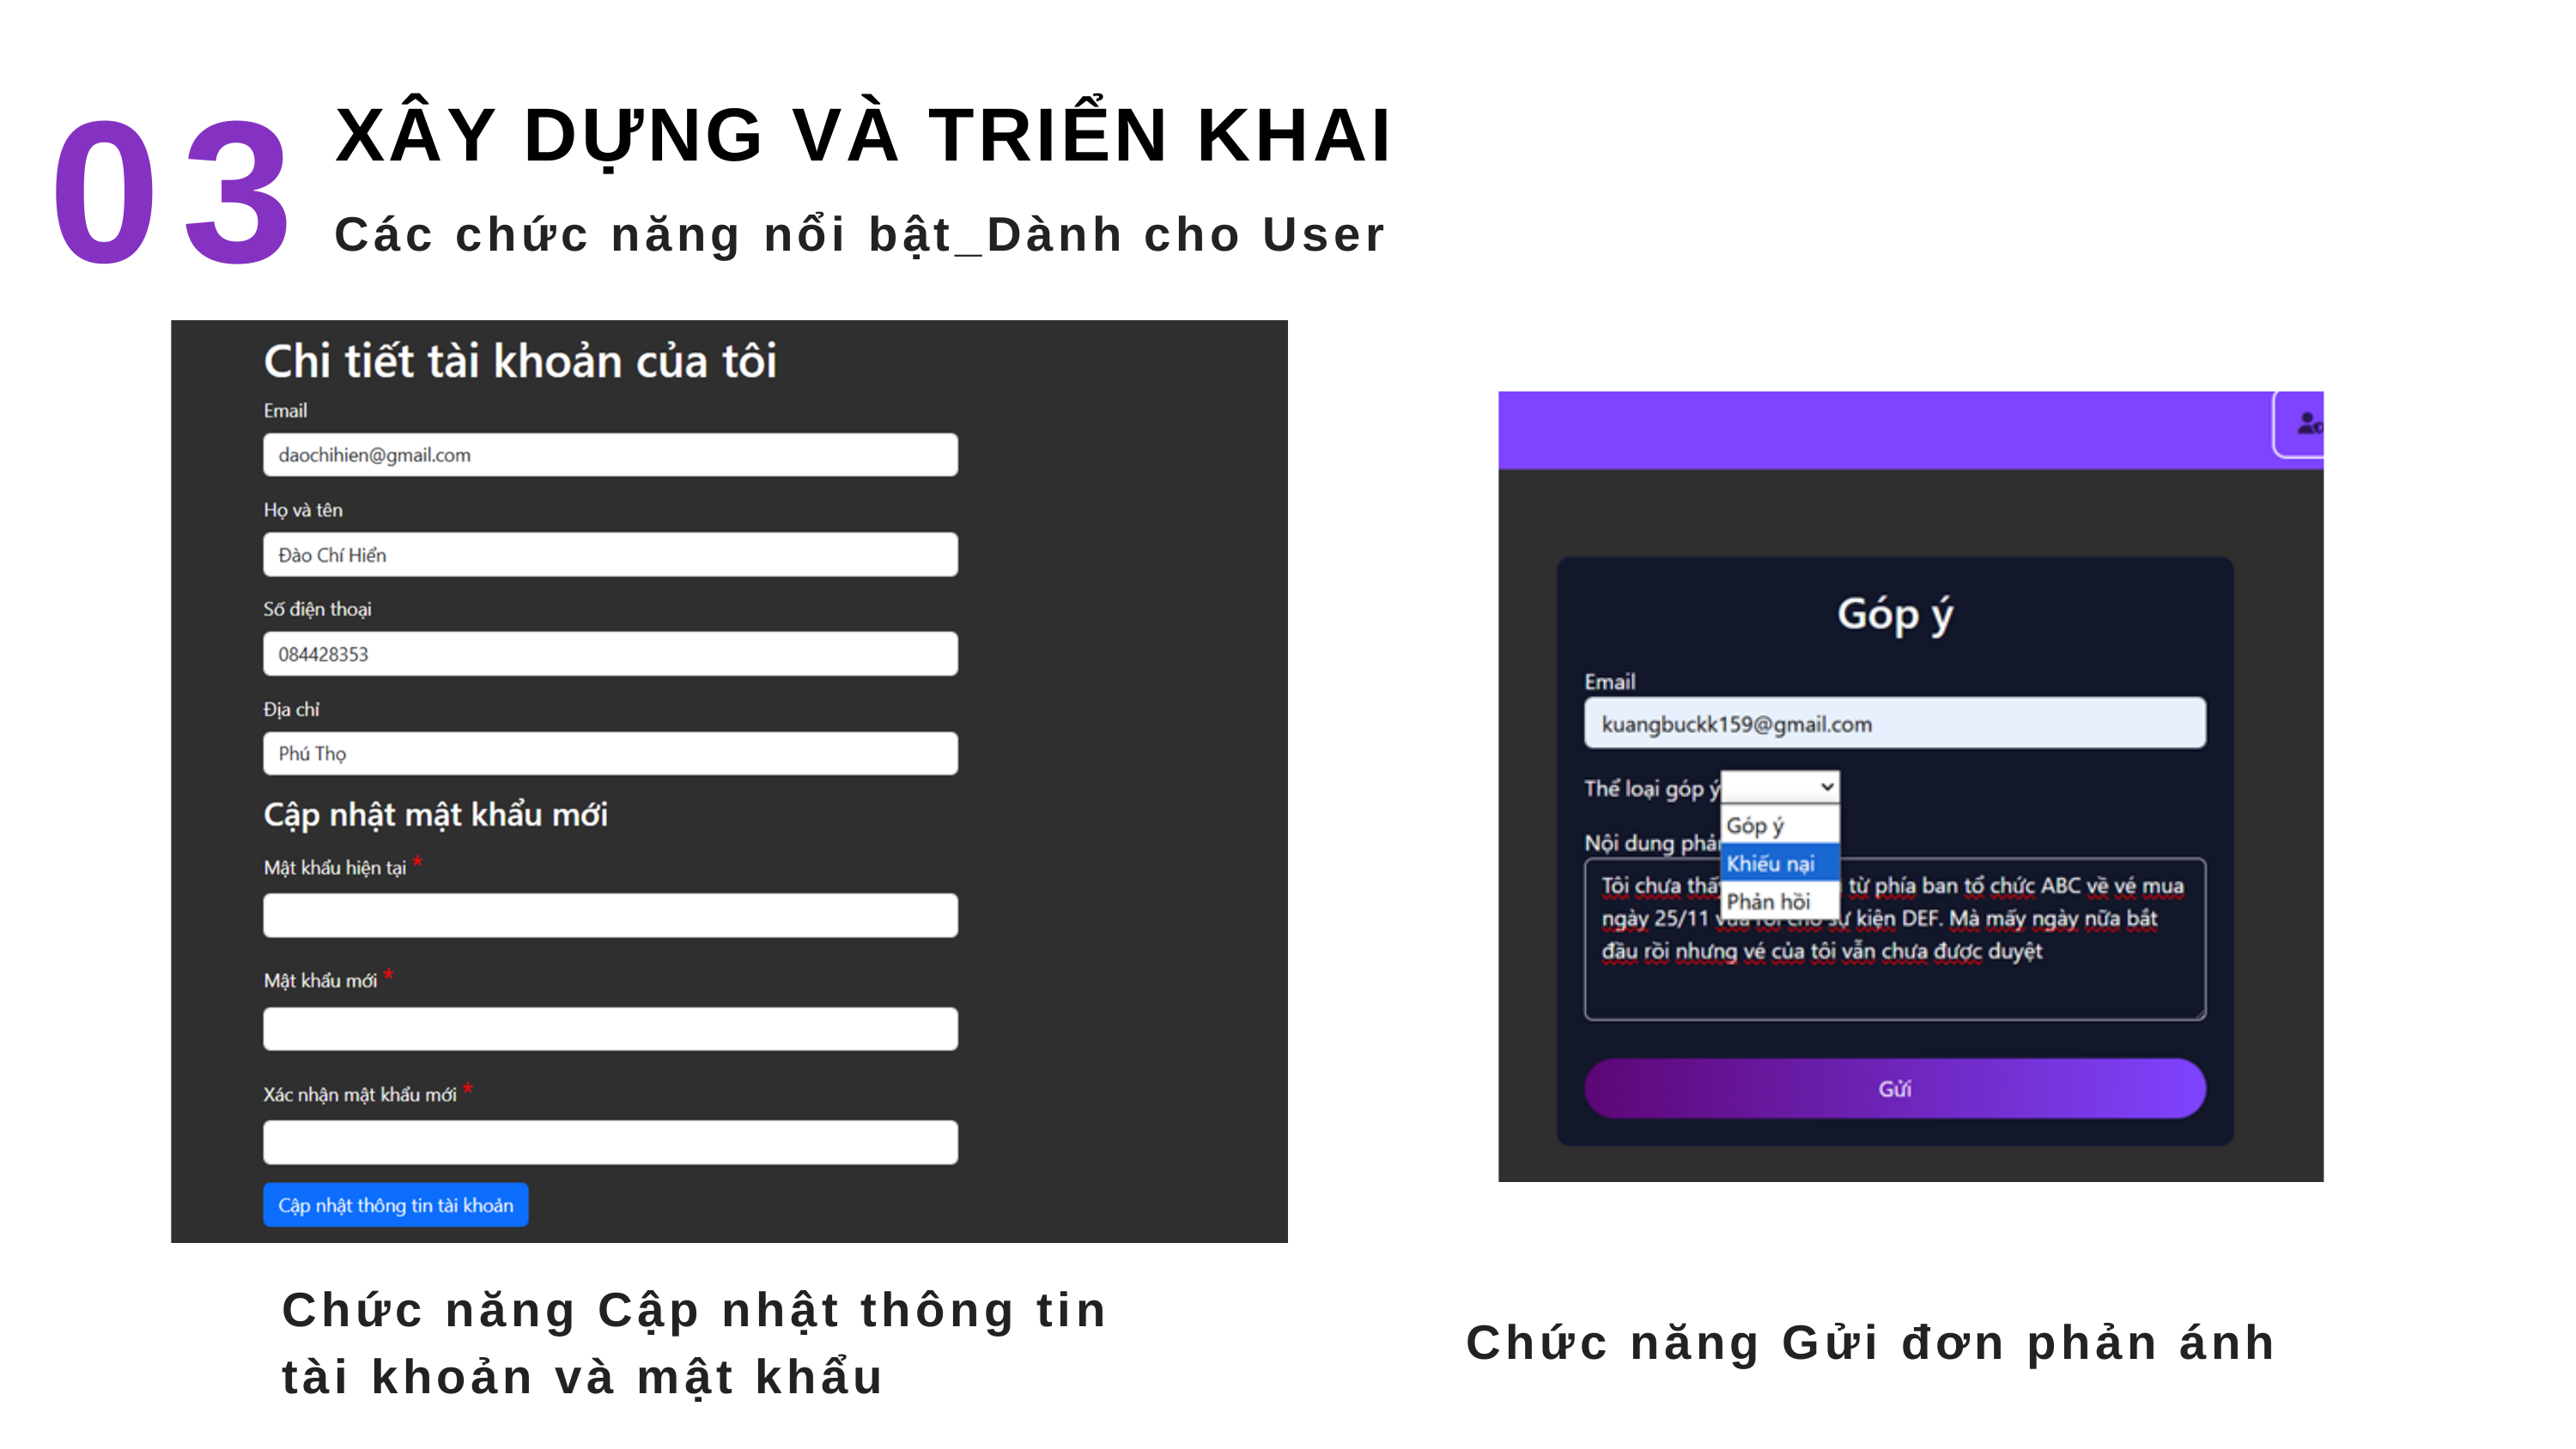

03
XÂY DỰNG VÀ TRIỂN KHAI
Các chức năng nổi bật_Dành cho User

Chức năng Cập nhật thông tin tài khoản và mật khẩu
Chức năng Gửi đơn phản ánh